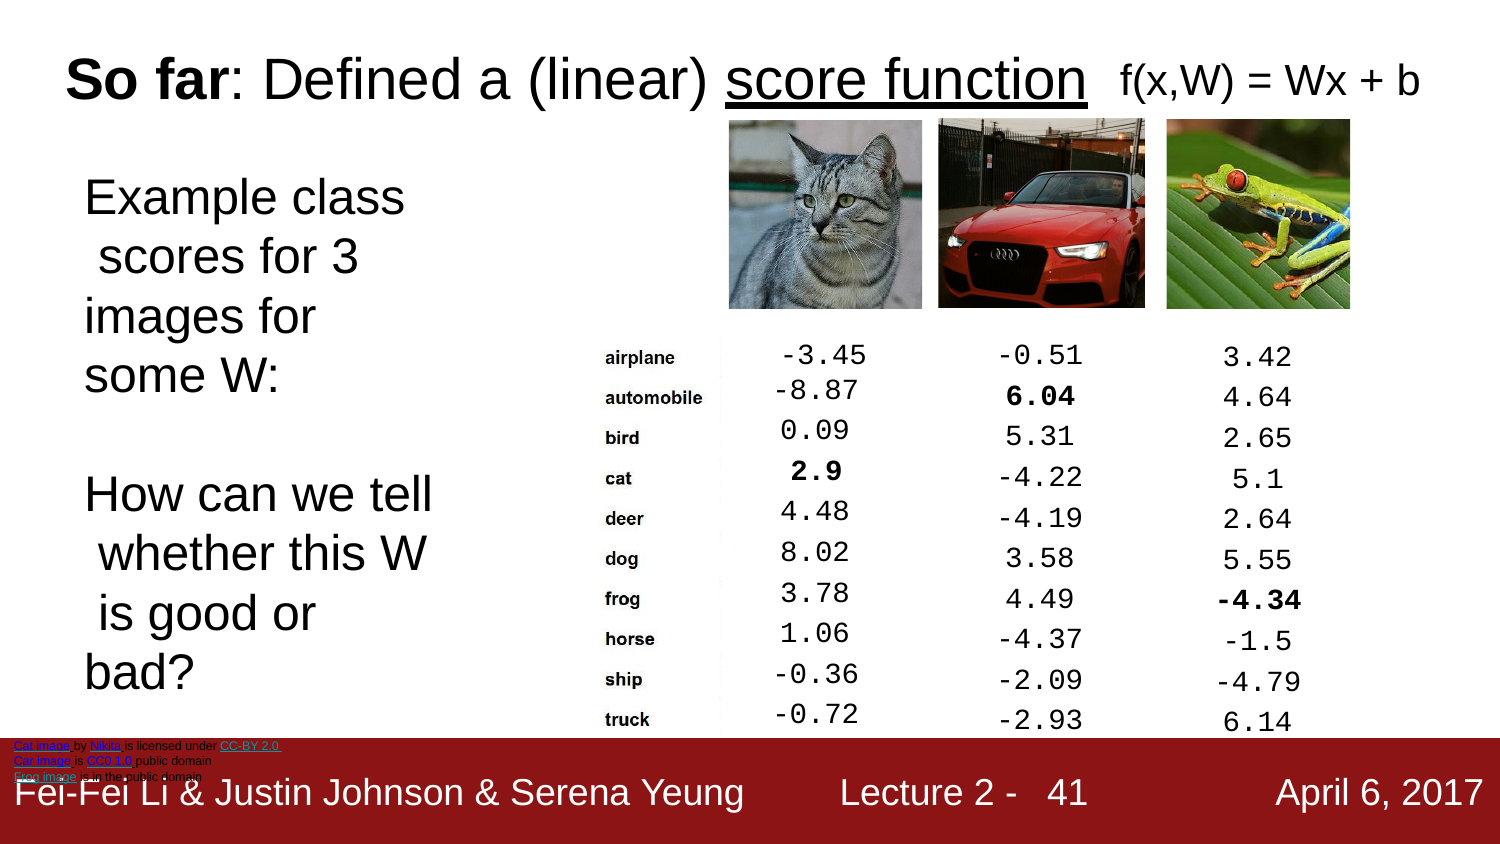

# So far: Defined a (linear) score function	f(x,W) = Wx + b

Example class  scores for 3  images for  some W:
-0.51
6.04
5.31
-4.22
-4.19
3.58
4.49
-4.37
-2.09
-2.93
3.42
4.64
2.65
5.1
2.64
5.55
-4.34
-1.5
-4.79
6.14
-3.45
-8.87
0.09
2.9
4.48
8.02
3.78
1.06
-0.36
-0.72

How can we tell  whether this W  is good or bad?
Cat image by Nikita is licensed under CC-BY 2.0  Car image is CC0 1.0 public domain
Frog image is in the public domain
41
Fei-Fei Li & Justin Johnson & Serena Yeung
Lecture 2 -
April 6, 2017